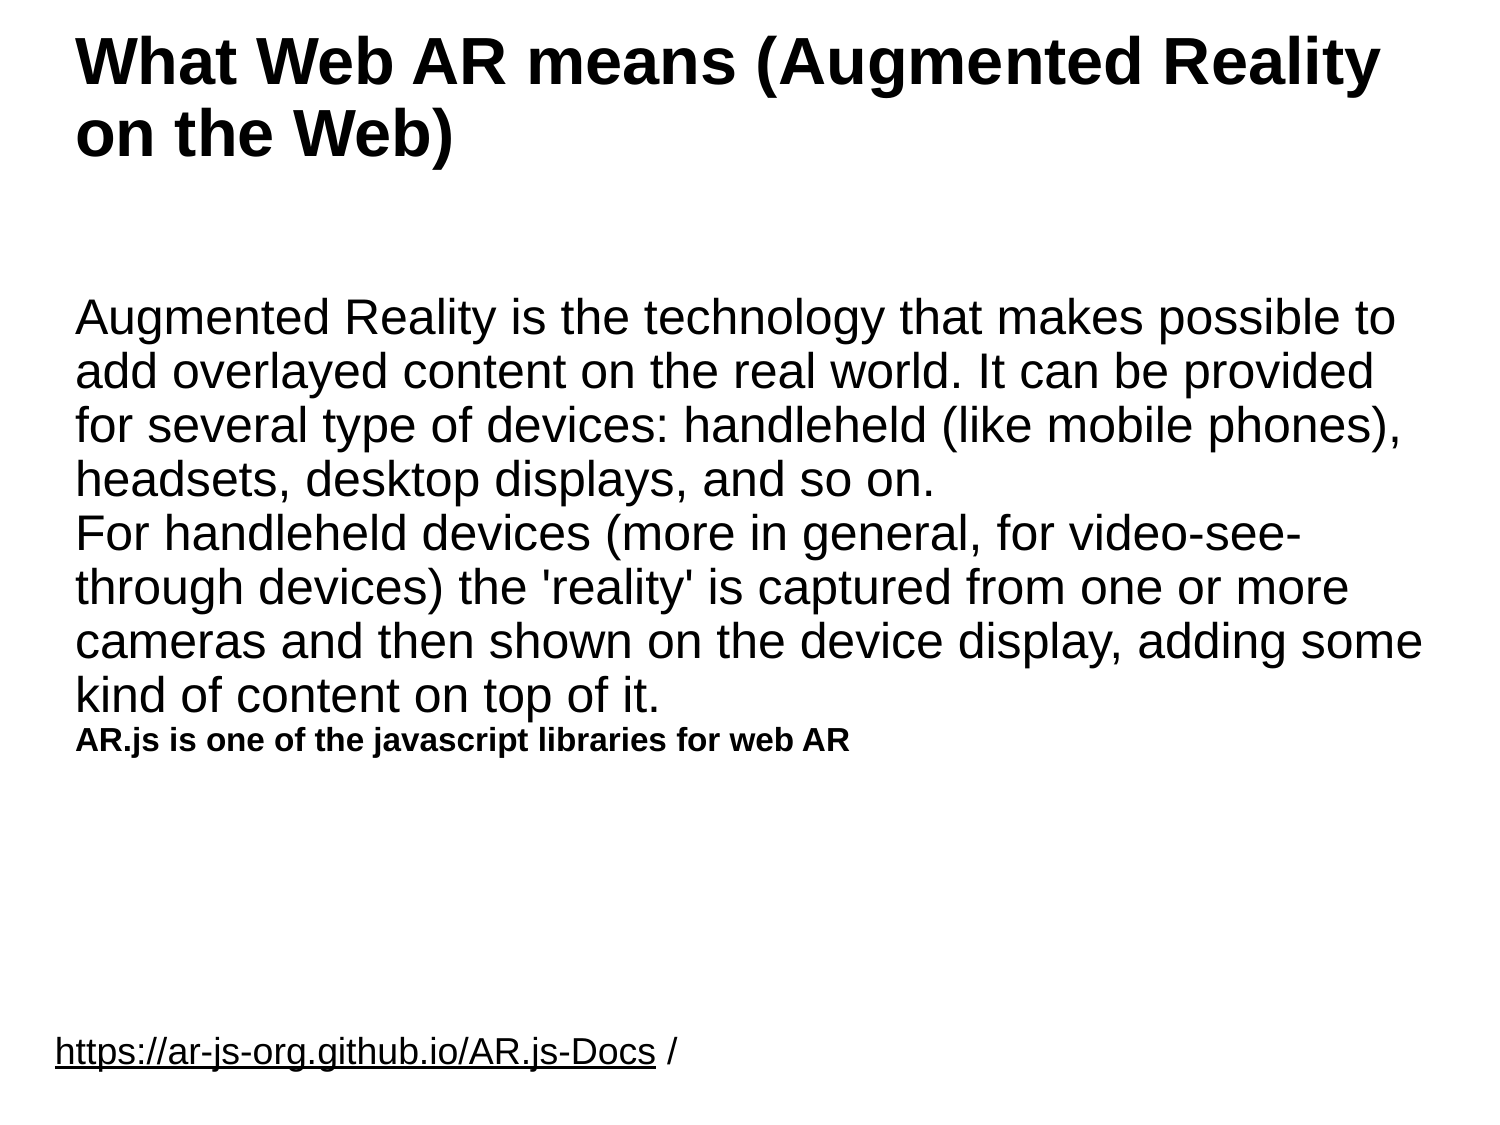

# What Web AR means (Augmented Reality on the Web)
Augmented Reality is the technology that makes possible to add overlayed content on the real world. It can be provided for several type of devices: handleheld (like mobile phones), headsets, desktop displays, and so on.
For handleheld devices (more in general, for video-see-through devices) the 'reality' is captured from one or more cameras and then shown on the device display, adding some kind of content on top of it.
AR.js is one of the javascript libraries for web AR

https://ar-js-org.github.io/AR.js-Docs /